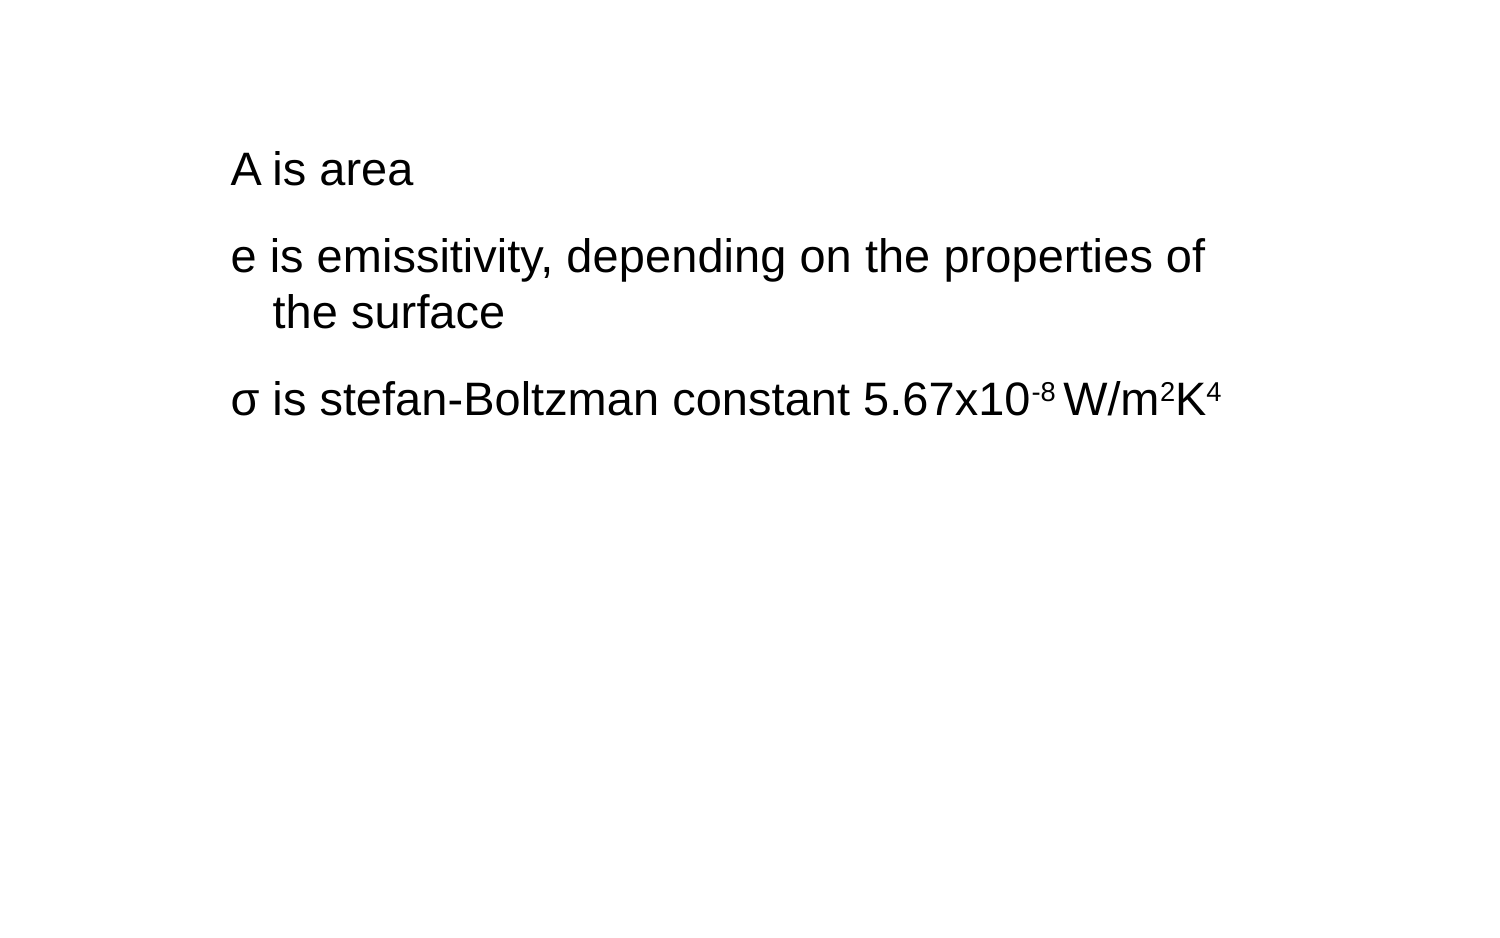

#
A is area
e is emissitivity, depending on the properties of the surface
σ is stefan-Boltzman constant 5.67x10-8 W/m2K4